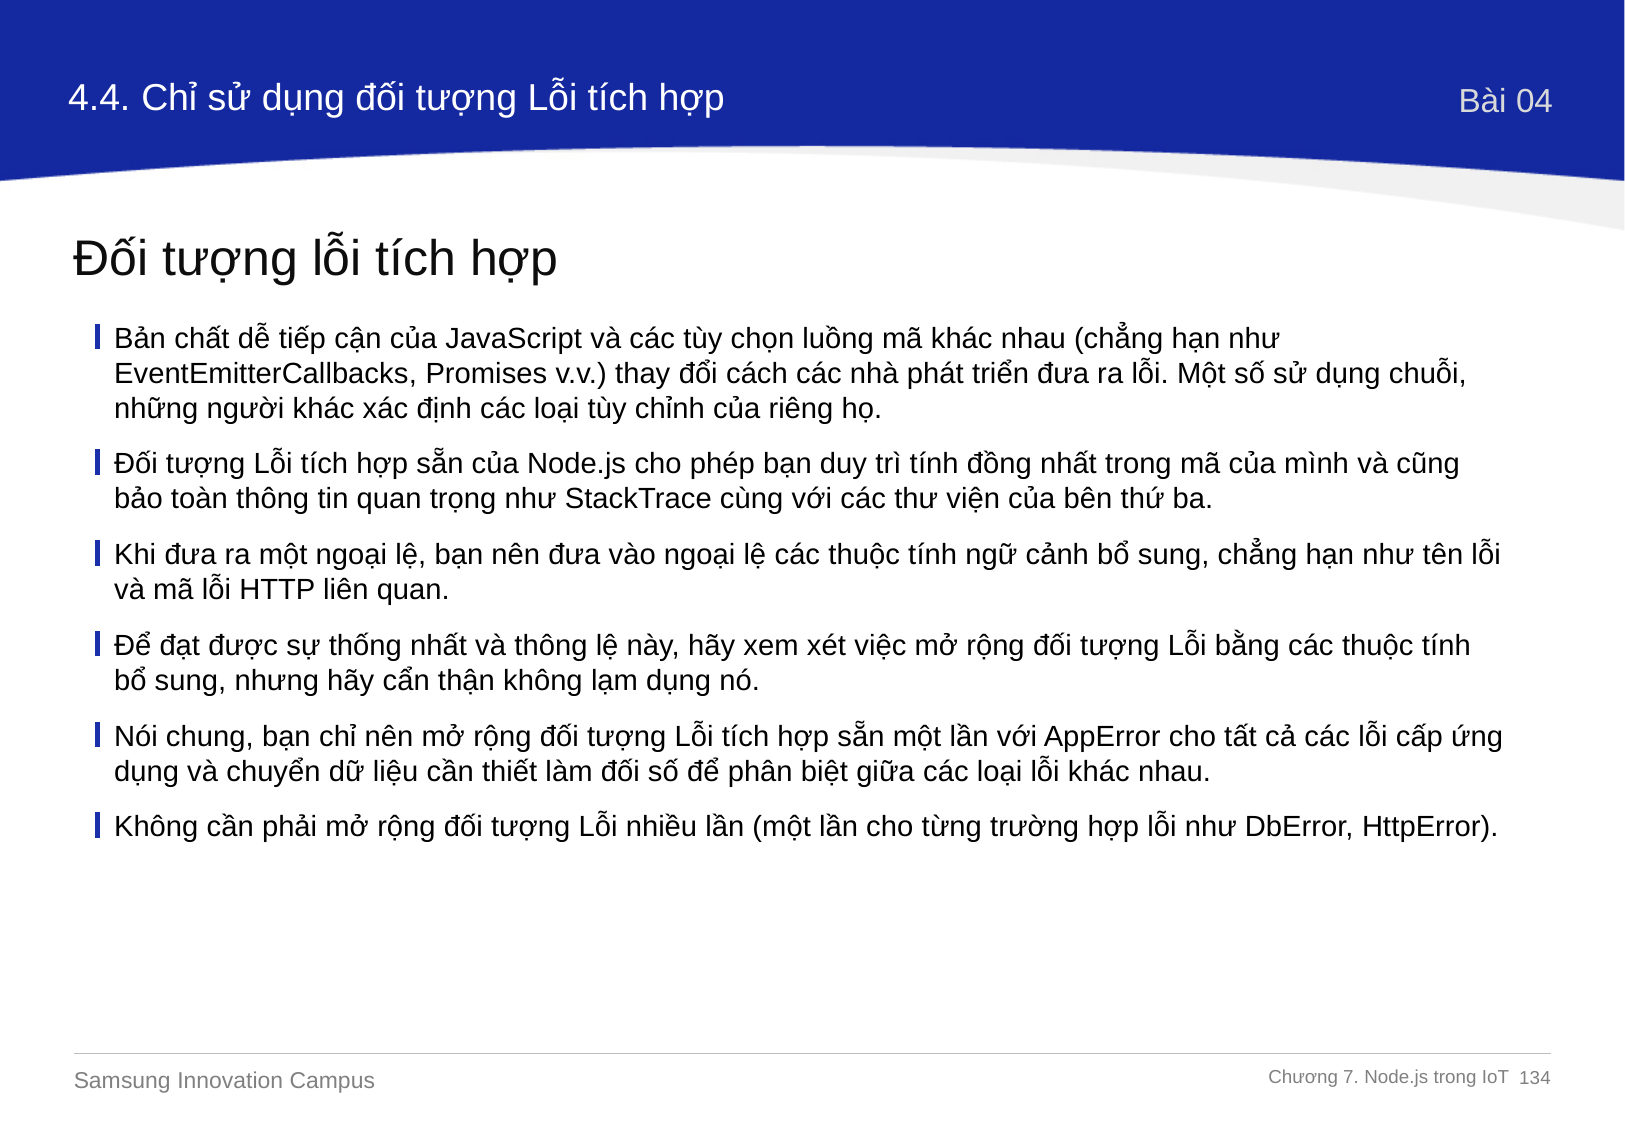

4.4. Chỉ sử dụng đối tượng Lỗi tích hợp
Bài 04
Đối tượng lỗi tích hợp
Bản chất dễ tiếp cận của JavaScript và các tùy chọn luồng mã khác nhau (chẳng hạn như EventEmitterCallbacks, Promises v.v.) thay đổi cách các nhà phát triển đưa ra lỗi. Một số sử dụng chuỗi, những người khác xác định các loại tùy chỉnh của riêng họ.
Đối tượng Lỗi tích hợp sẵn của Node.js cho phép bạn duy trì tính đồng nhất trong mã của mình và cũng bảo toàn thông tin quan trọng như StackTrace cùng với các thư viện của bên thứ ba.
Khi đưa ra một ngoại lệ, bạn nên đưa vào ngoại lệ các thuộc tính ngữ cảnh bổ sung, chẳng hạn như tên lỗi và mã lỗi HTTP liên quan.
Để đạt được sự thống nhất và thông lệ này, hãy xem xét việc mở rộng đối tượng Lỗi bằng các thuộc tính bổ sung, nhưng hãy cẩn thận không lạm dụng nó.
Nói chung, bạn chỉ nên mở rộng đối tượng Lỗi tích hợp sẵn một lần với AppError cho tất cả các lỗi cấp ứng dụng và chuyển dữ liệu cần thiết làm đối số để phân biệt giữa các loại lỗi khác nhau.
Không cần phải mở rộng đối tượng Lỗi nhiều lần (một lần cho từng trường hợp lỗi như DbError, HttpError).